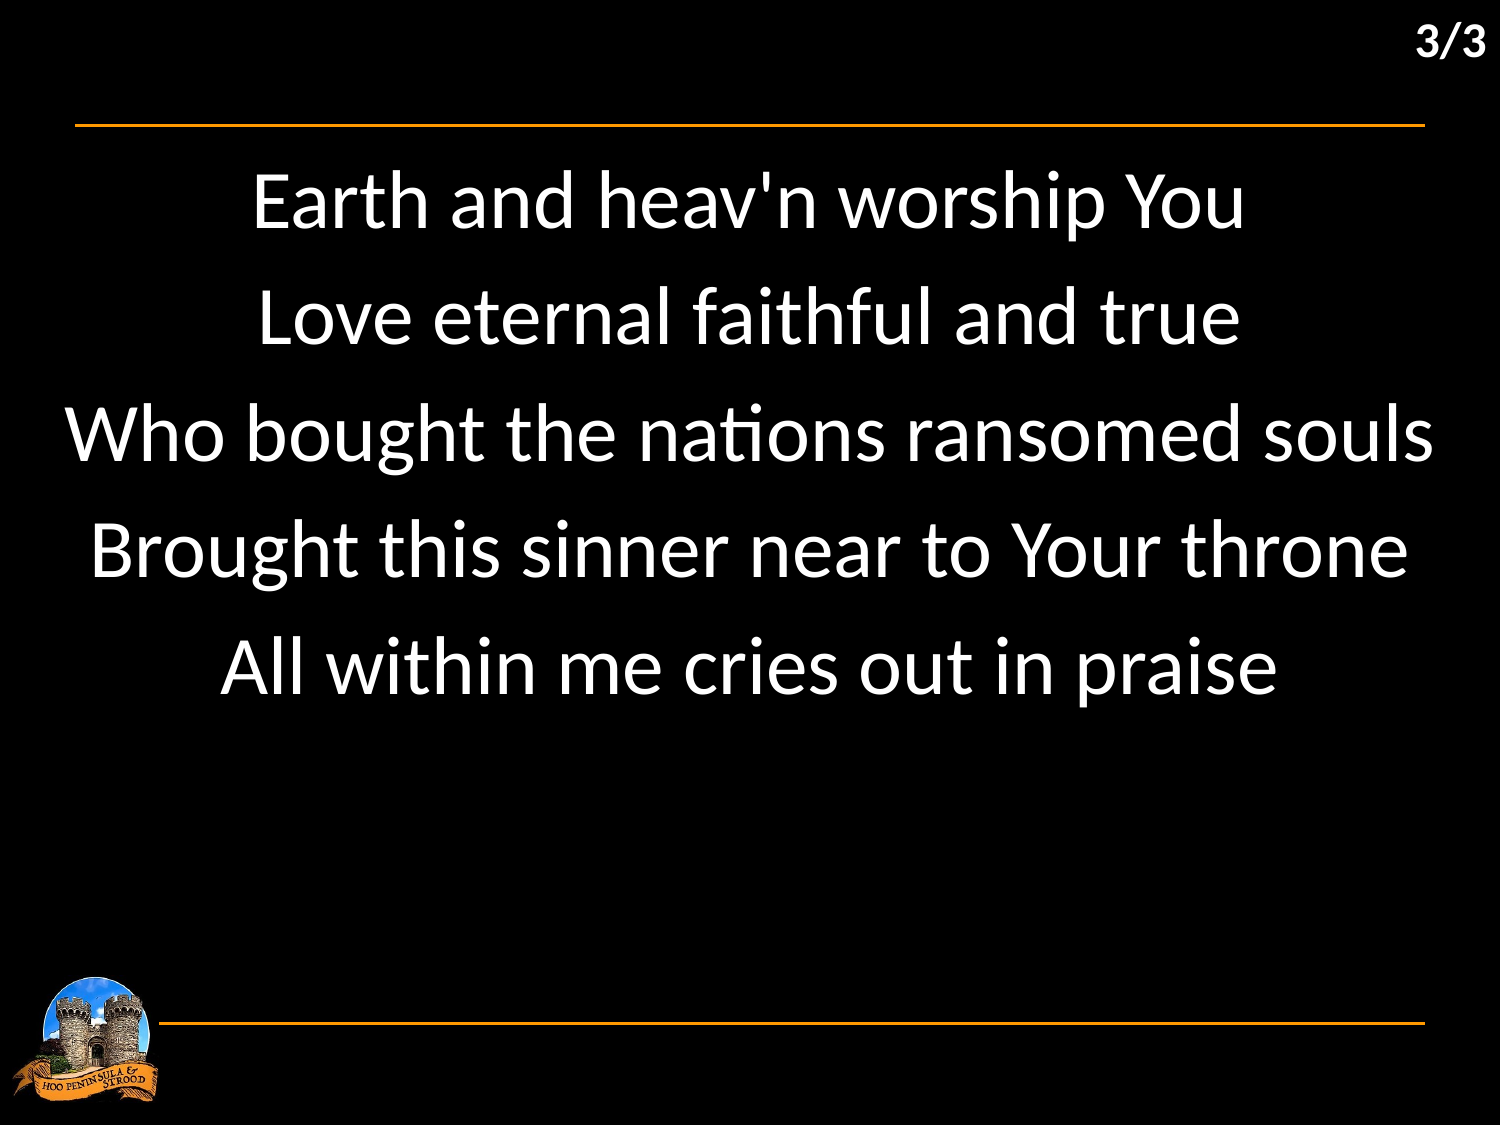

3/3
Earth and heav'n worship You
Love eternal faithful and true
Who bought the nations ransomed souls
Brought this sinner near to Your throne
All within me cries out in praise